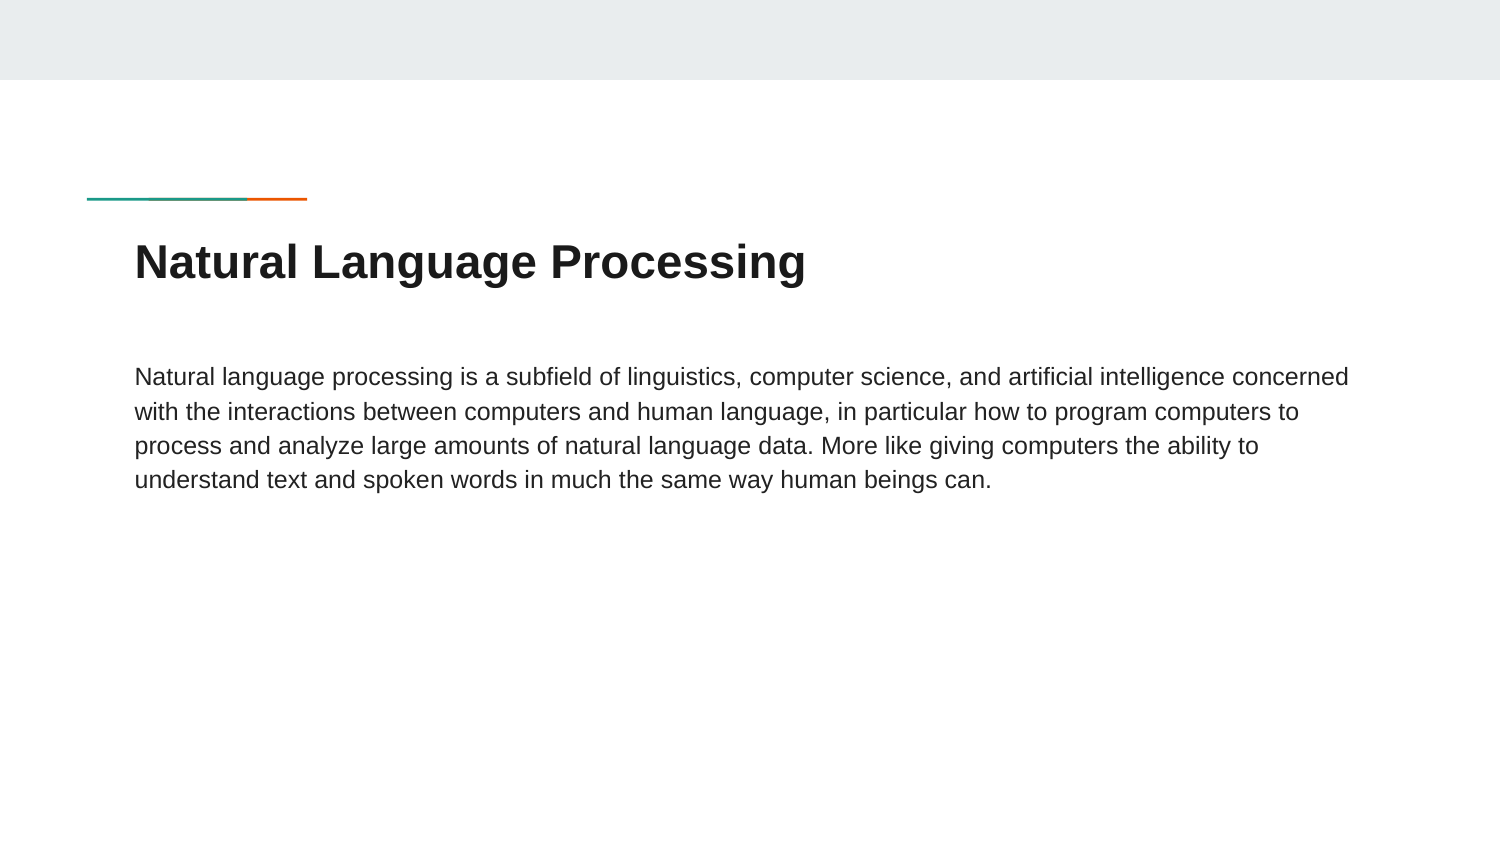

# Natural Language Processing
Natural language processing is a subfield of linguistics, computer science, and artificial intelligence concerned with the interactions between computers and human language, in particular how to program computers to process and analyze large amounts of natural language data. More like giving computers the ability to understand text and spoken words in much the same way human beings can.